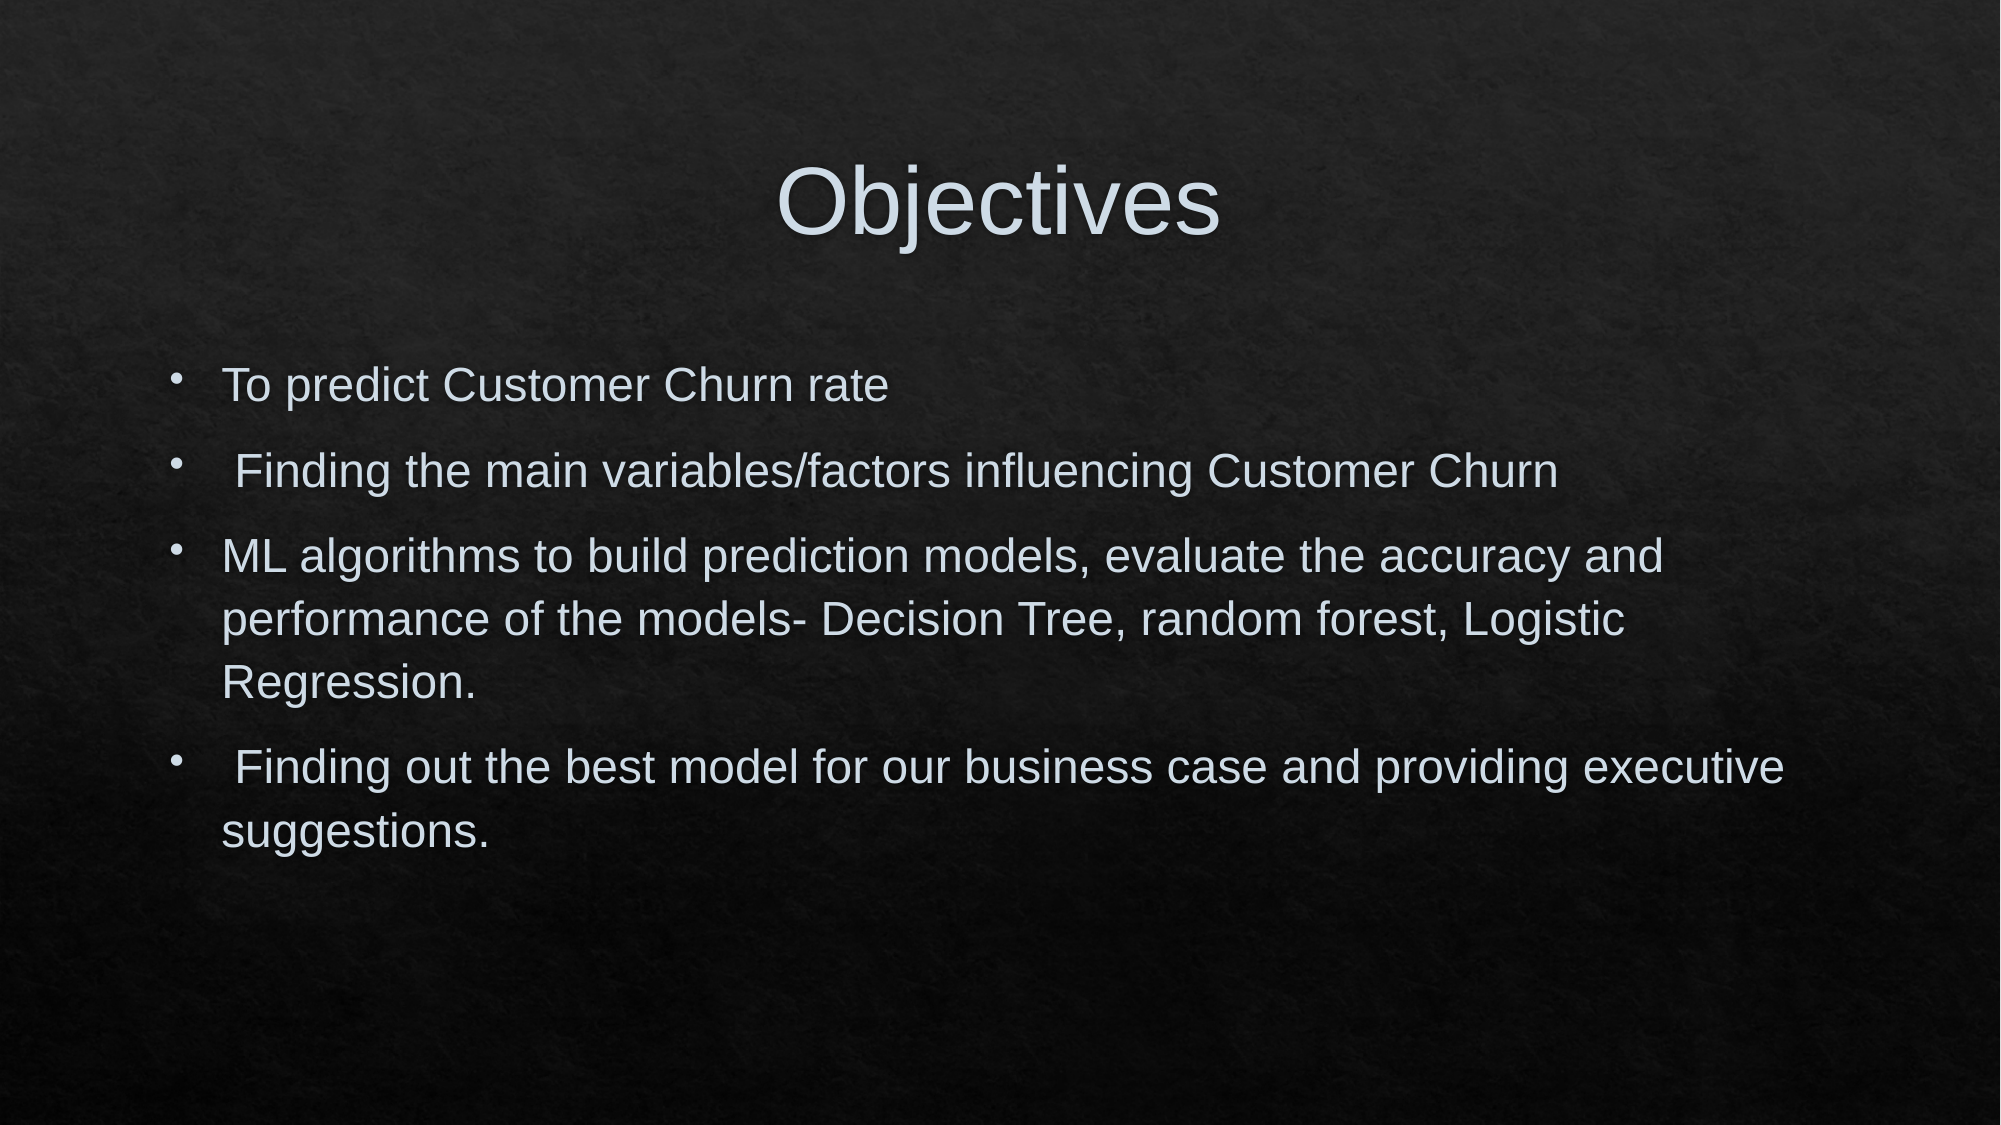

# Objectives
To predict Customer Churn rate
 Finding the main variables/factors influencing Customer Churn
ML algorithms to build prediction models, evaluate the accuracy and performance of the models- Decision Tree, random forest, Logistic Regression.
 Finding out the best model for our business case and providing executive suggestions.